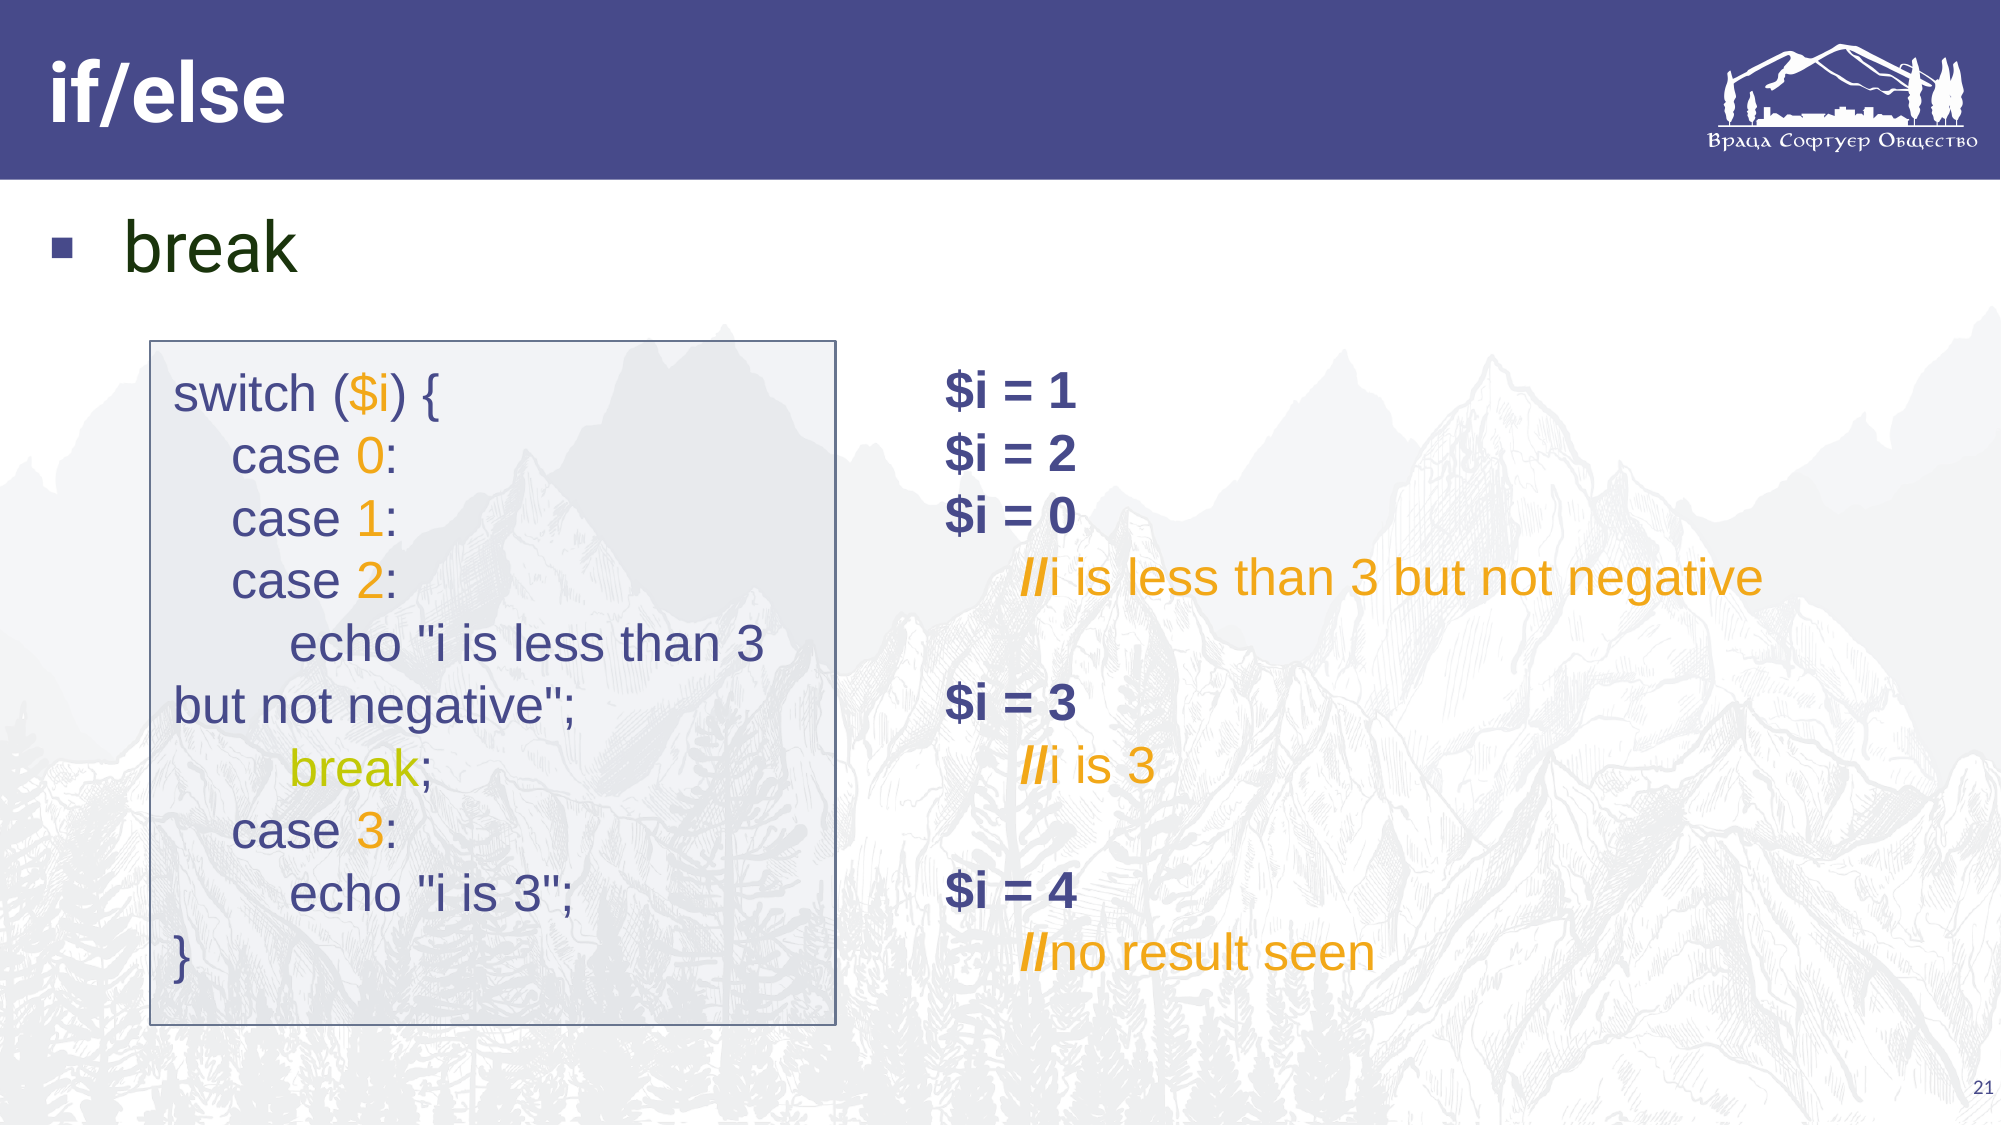

# if/else
break

switch ($i) {
    case 0:
    case 1:
    case 2:
        echo "i is less than 3 but not negative";
        break;
    case 3:
        echo "i is 3";
}

$i = 1
$i = 2
$i = 0
//i is less than 3 but not negative

$i = 3
//i is 3

$i = 4
//no result seen

21